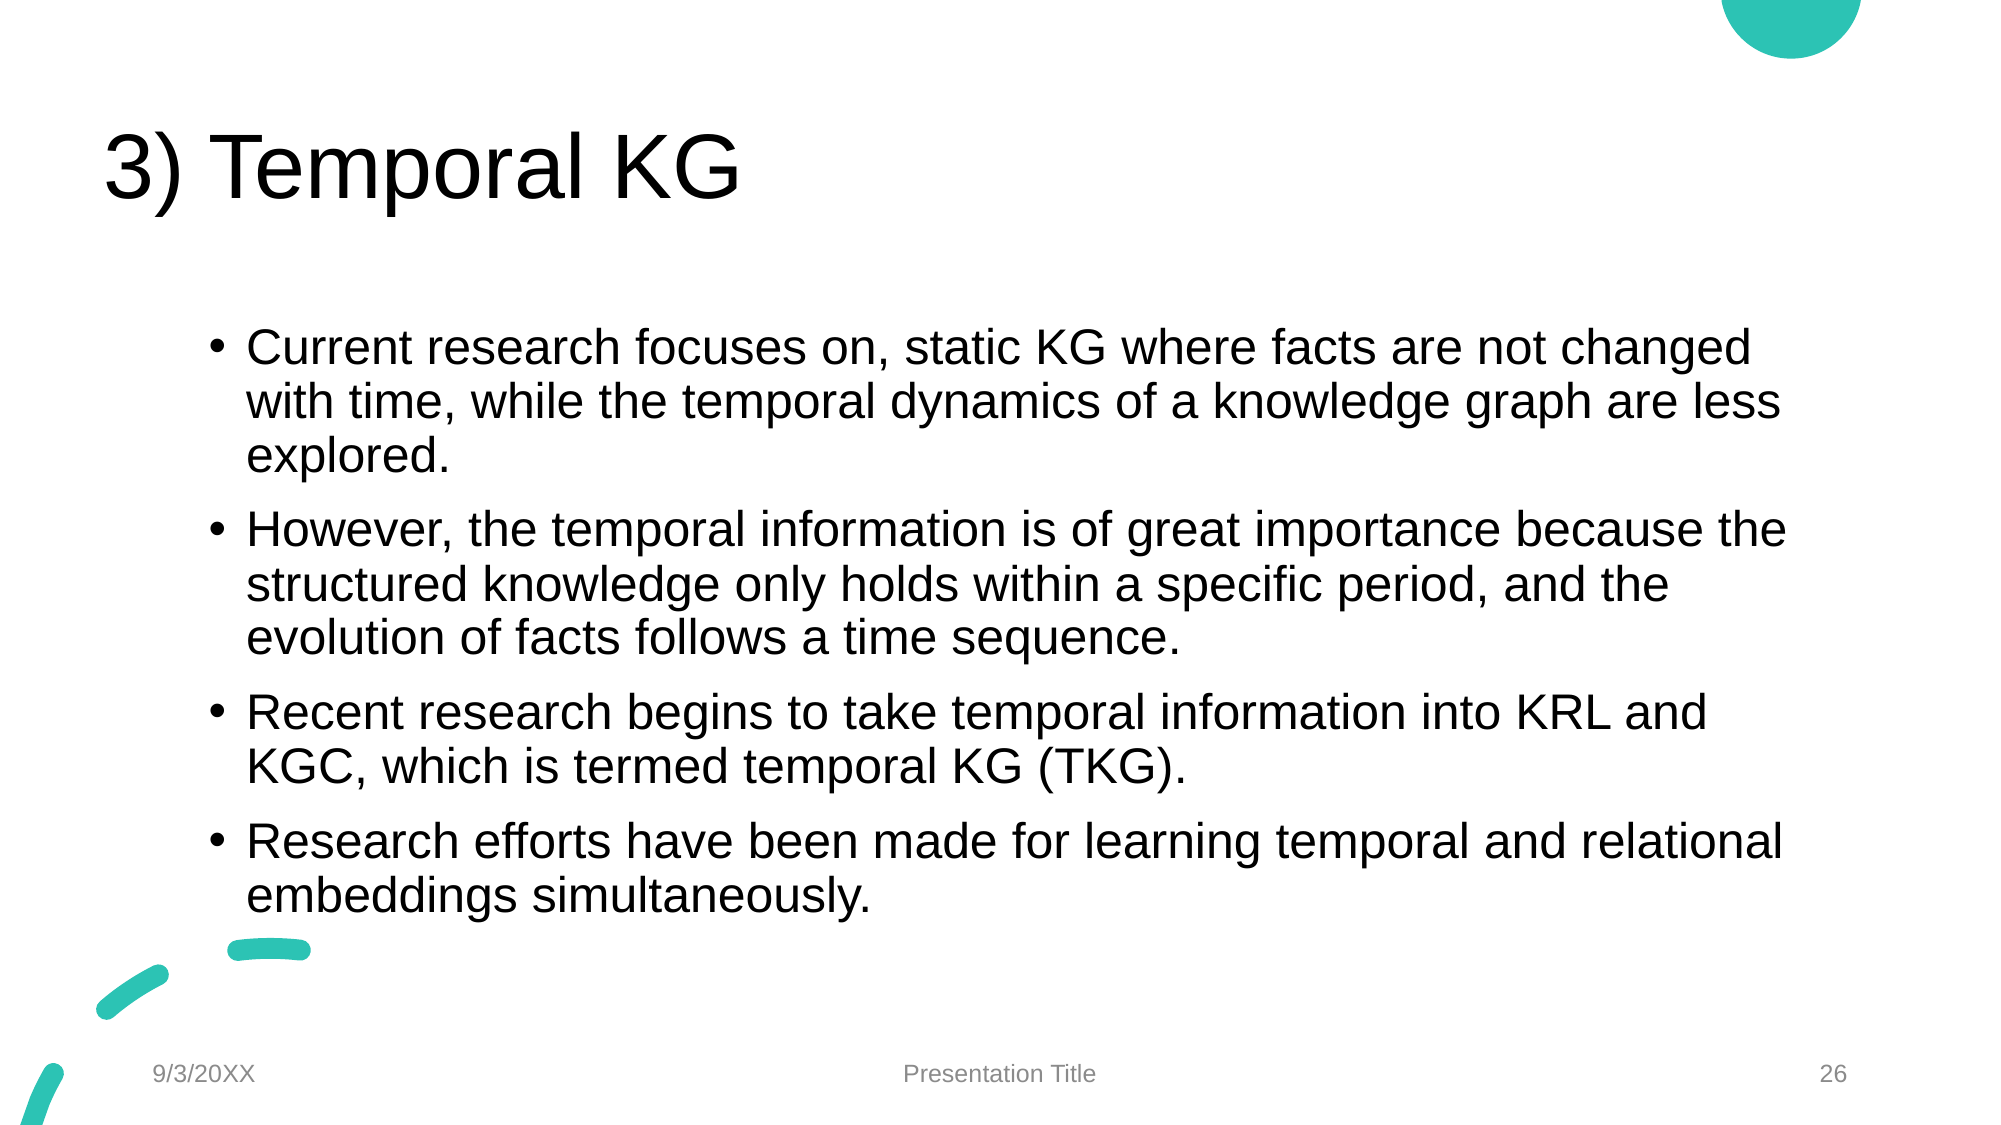

# 3) Temporal KG
Current research focuses on, static KG where facts are not changed with time, while the temporal dynamics of a knowledge graph are less explored.
However, the temporal information is of great importance because the structured knowledge only holds within a specific period, and the evolution of facts follows a time sequence.
Recent research begins to take temporal information into KRL and KGC, which is termed temporal KG (TKG).
Research efforts have been made for learning temporal and relational embeddings simultaneously.
9/3/20XX
Presentation Title
26